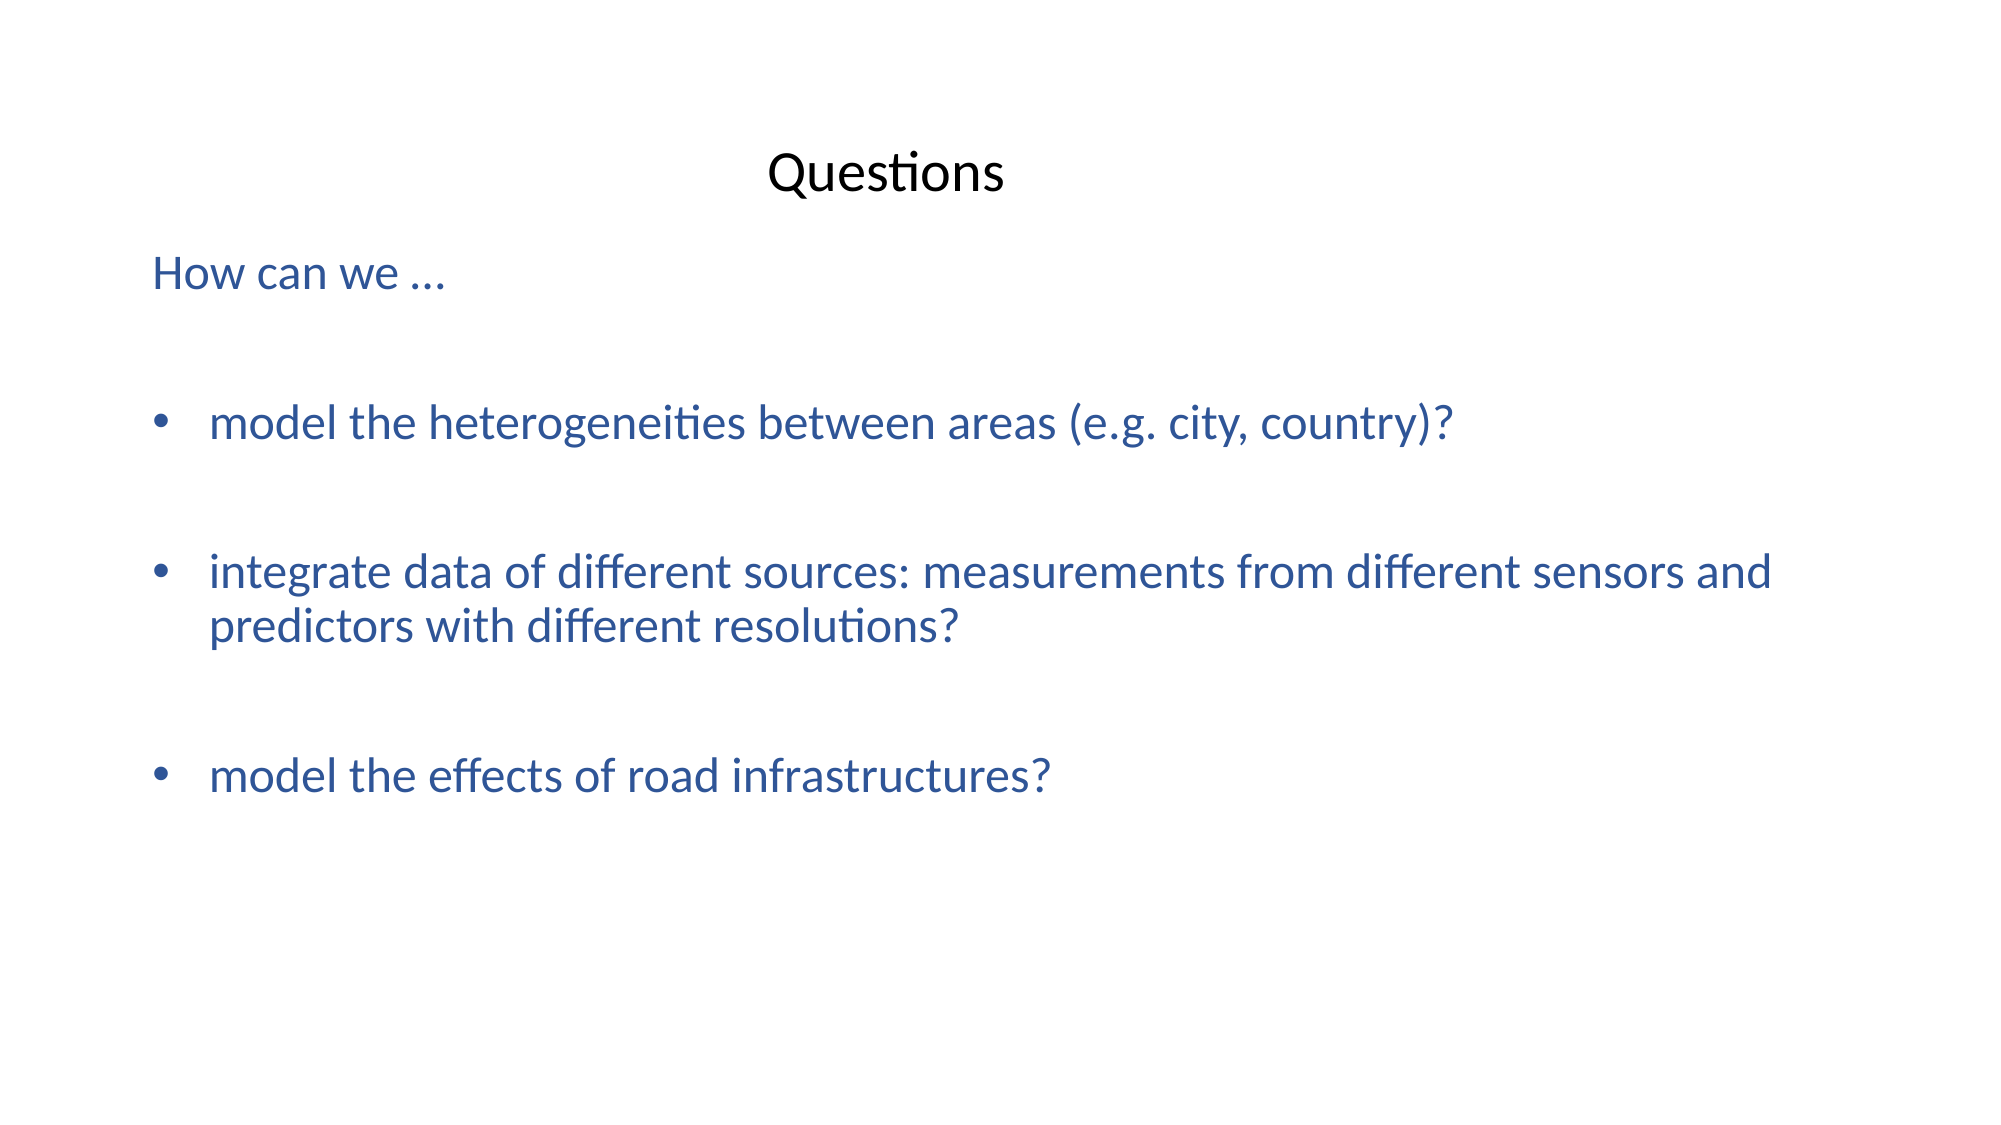

Questions
How can we …

model the heterogeneities between areas (e.g. city, country)?

integrate data of different sources: measurements from different sensors and predictors with different resolutions?

model the effects of road infrastructures?